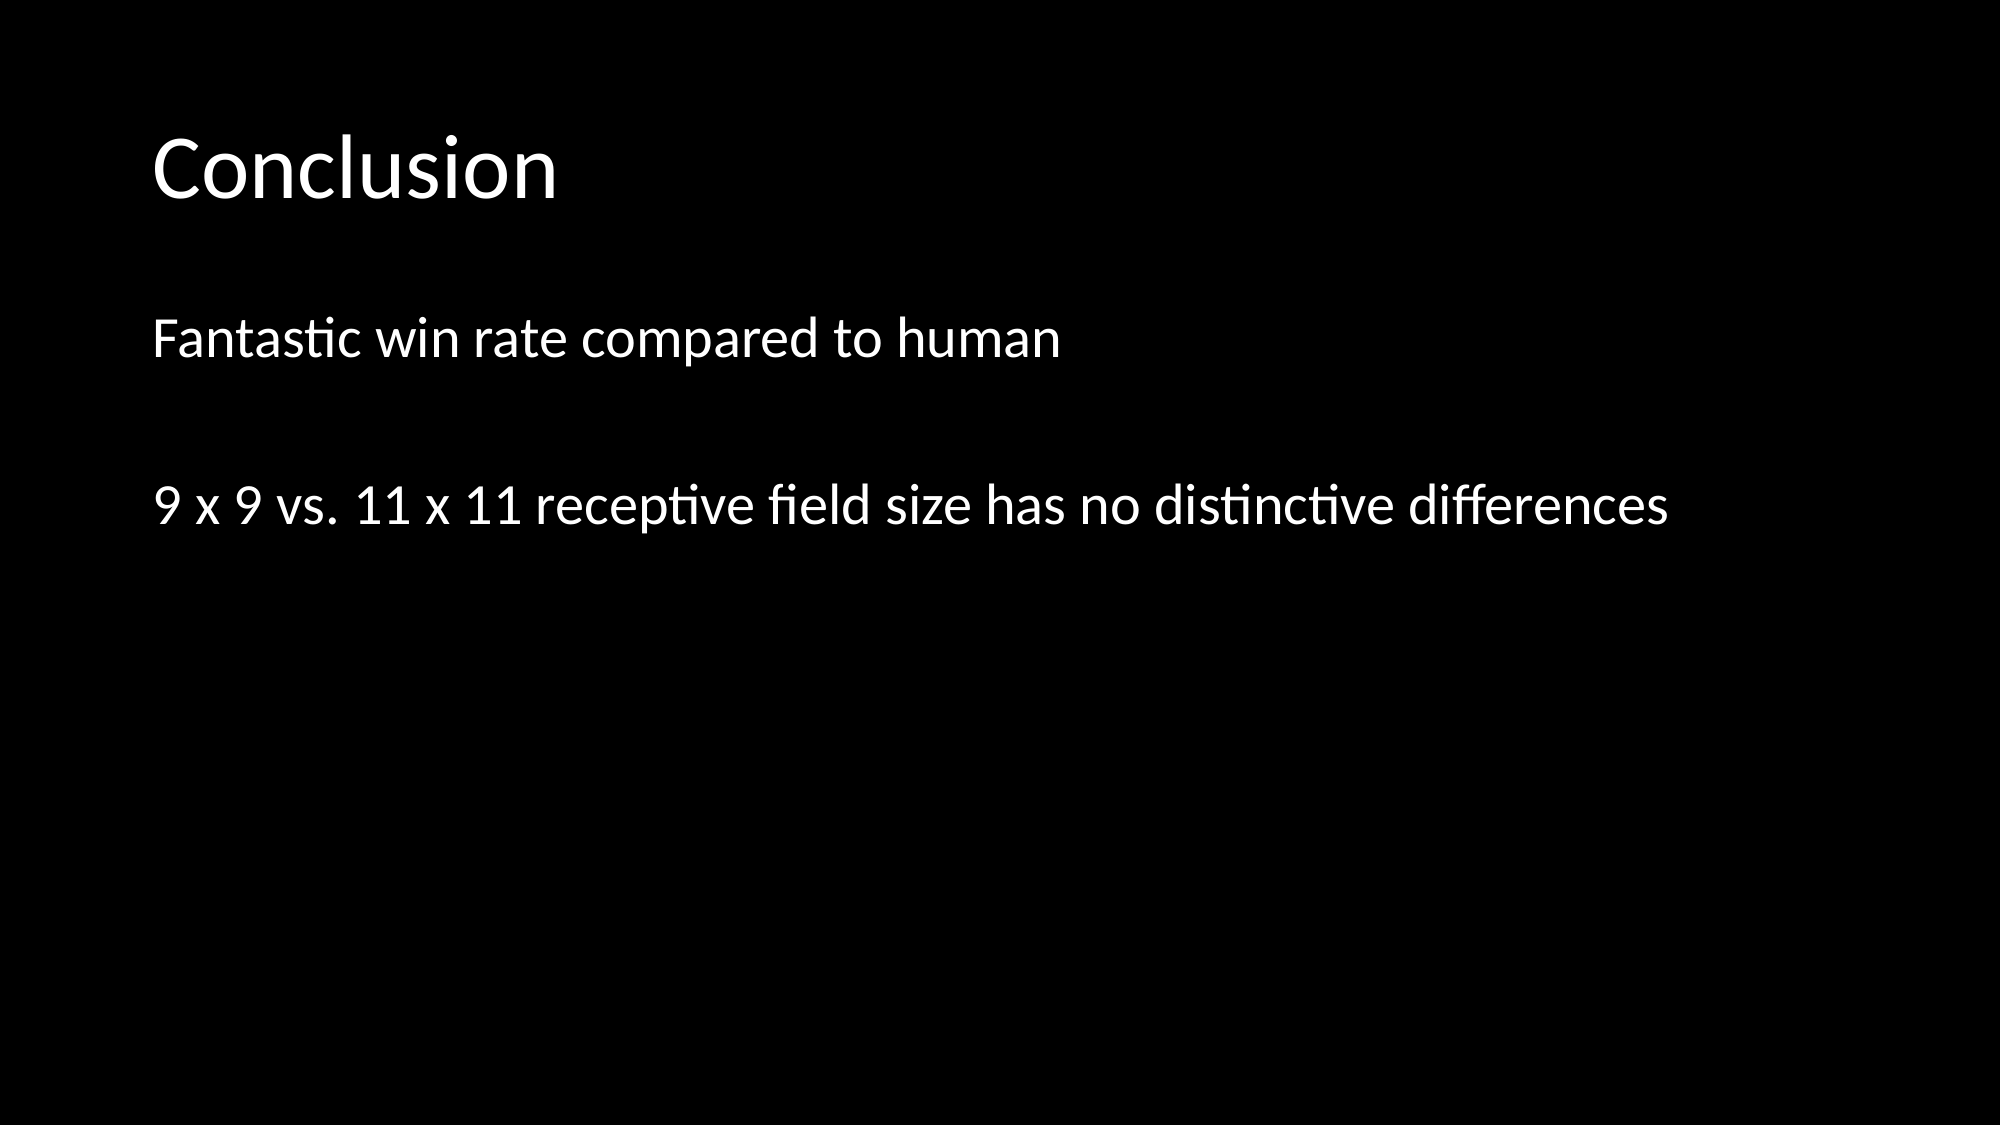

# Conclusion
Fantastic win rate compared to human

9 x 9 vs. 11 x 11 receptive field size has no distinctive differences